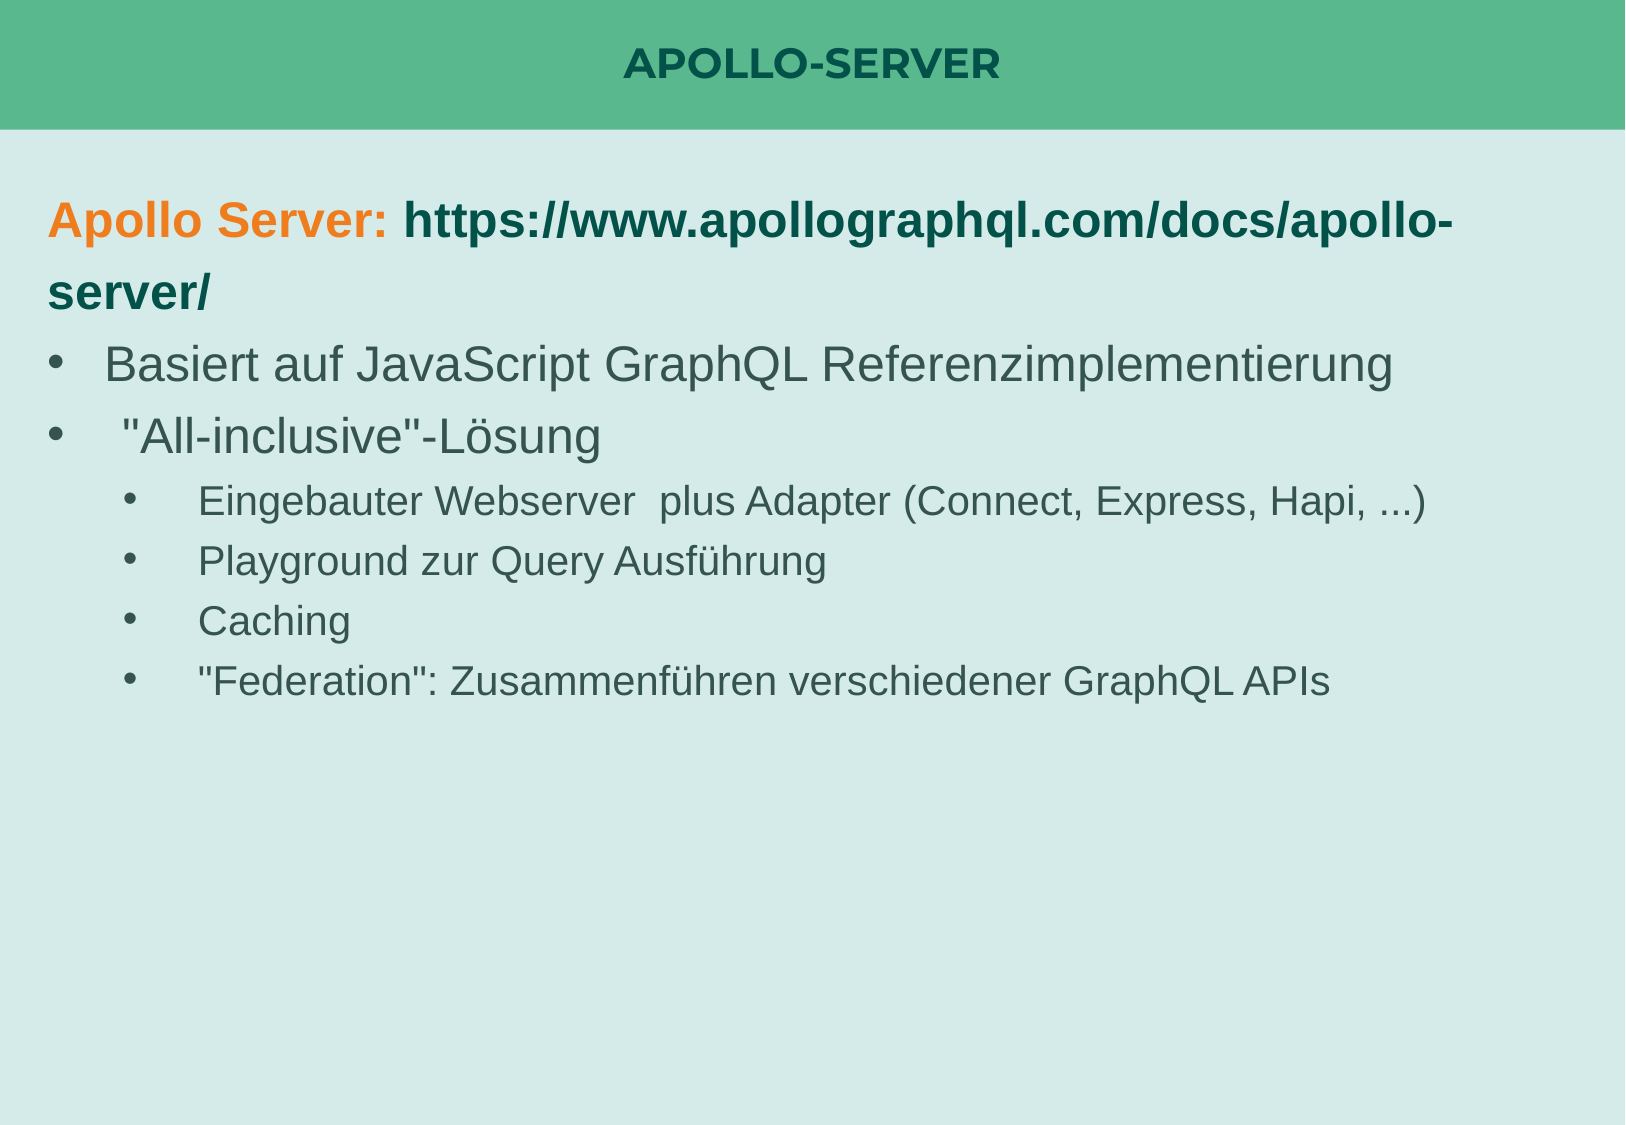

# Apollo-Server
Apollo Server: https://www.apollographql.com/docs/apollo-server/
Basiert auf JavaScript GraphQL Referenzimplementierung
"All-inclusive"-Lösung
Eingebauter Webserver  plus Adapter (Connect, Express, Hapi, ...)
Playground zur Query Ausführung
Caching
"Federation": Zusammenführen verschiedener GraphQL APIs